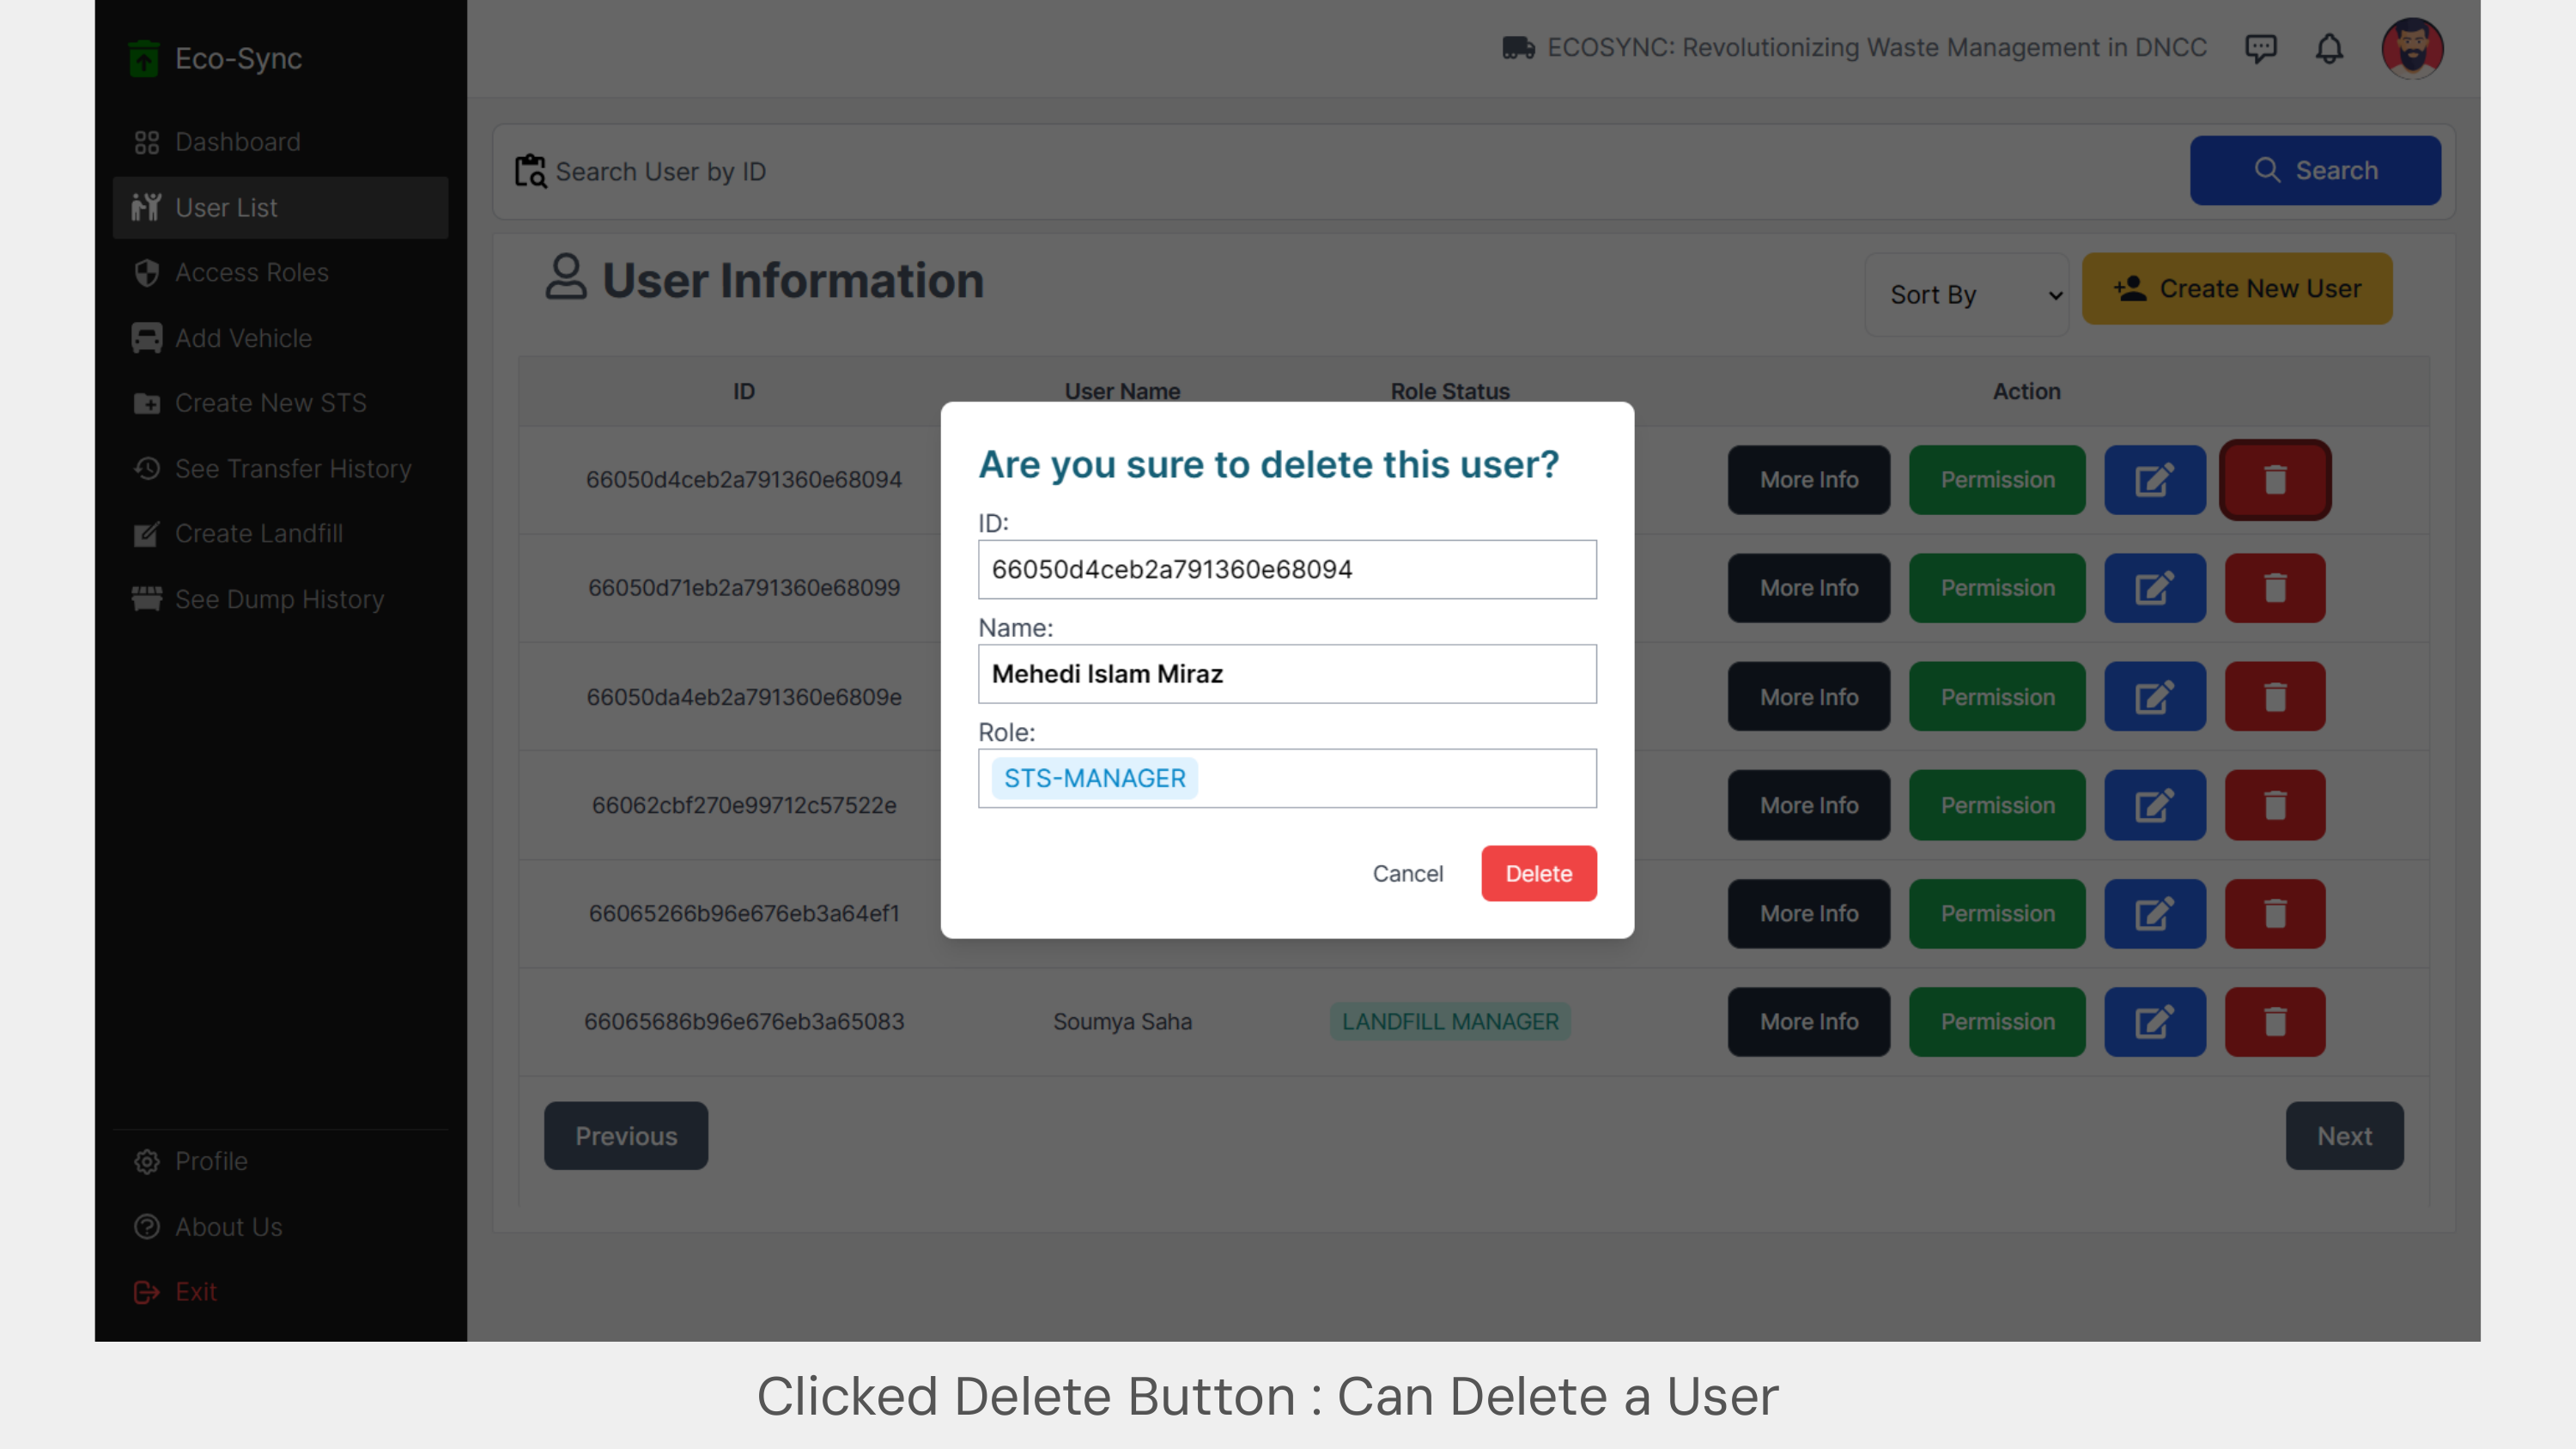

Clicked Delete Button : Can Delete a User